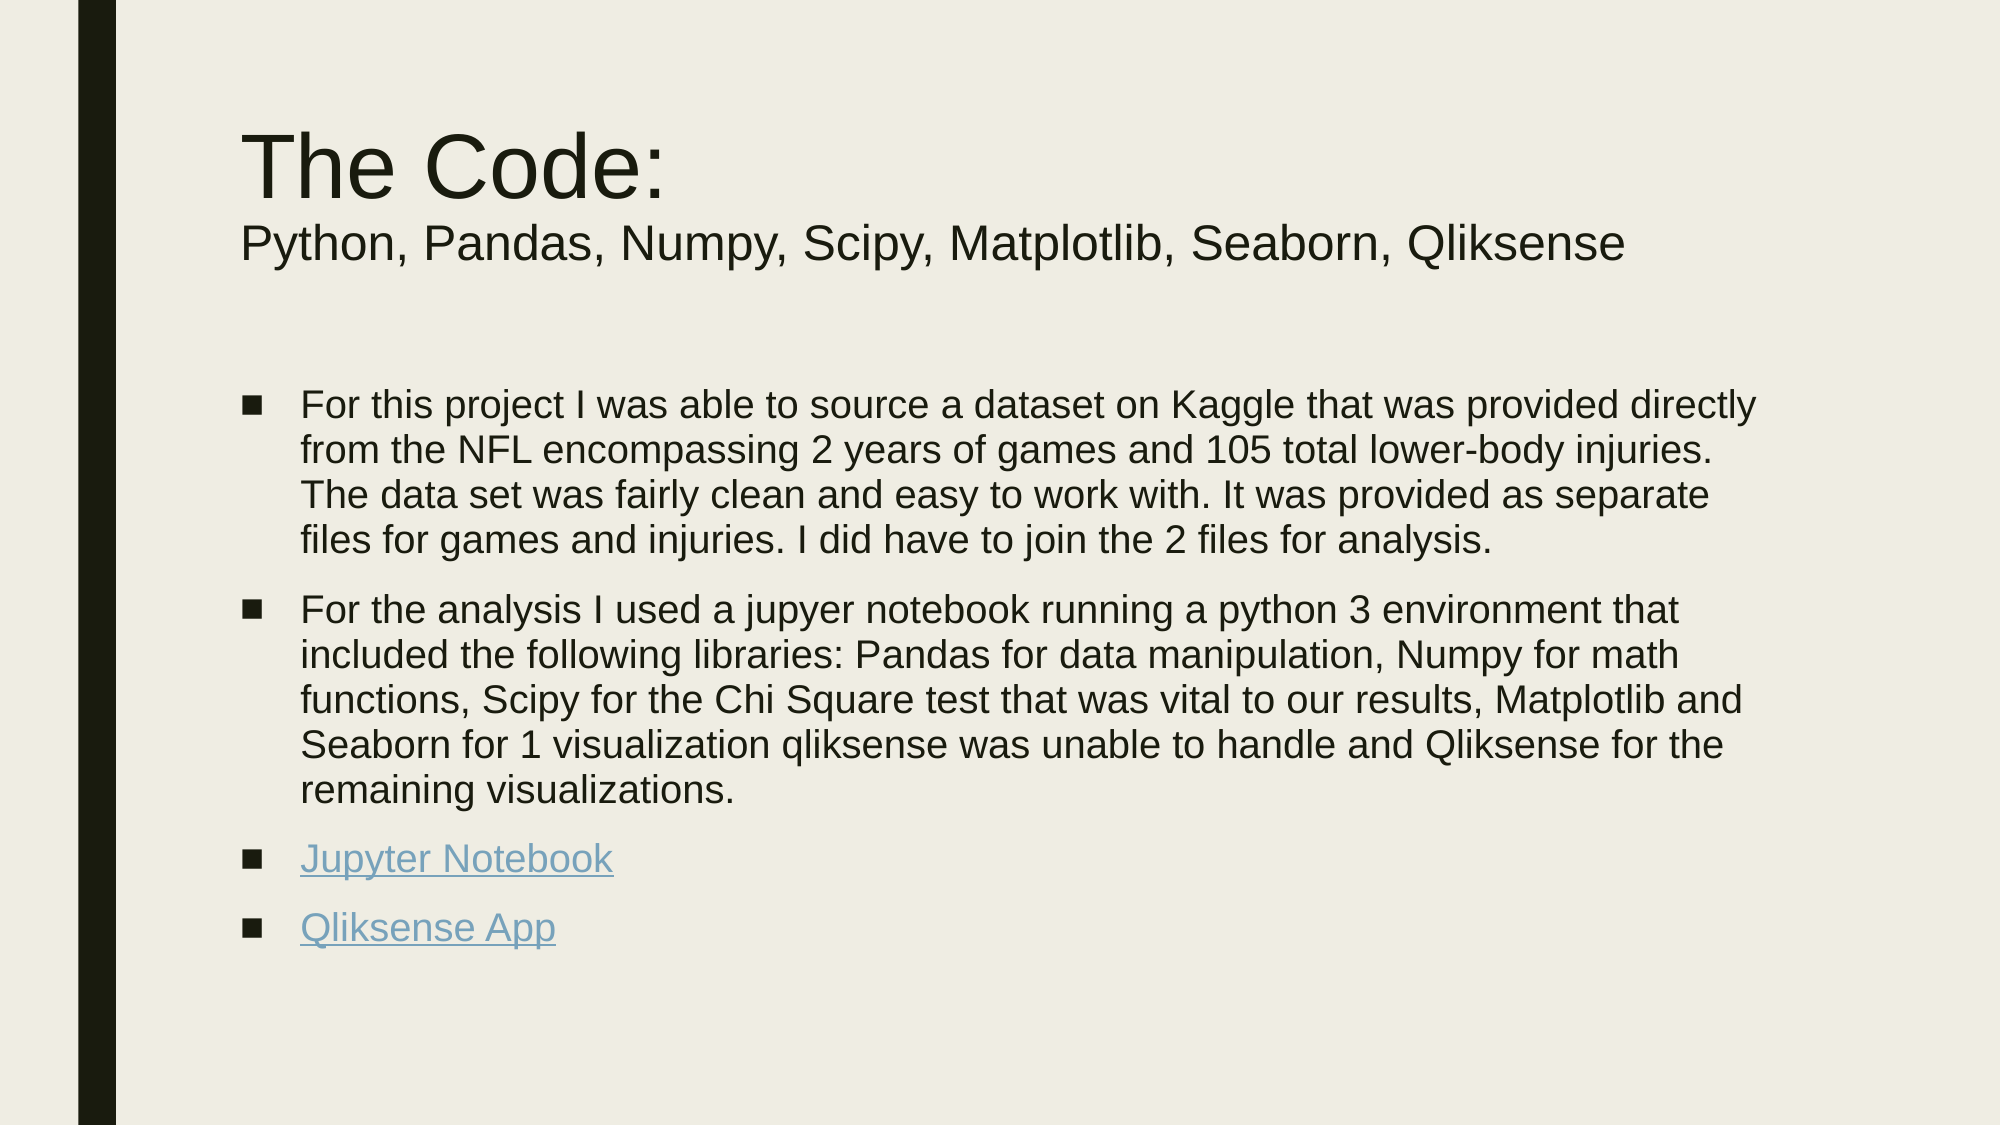

# The Code: Python, Pandas, Numpy, Scipy, Matplotlib, Seaborn, Qliksense
For this project I was able to source a dataset on Kaggle that was provided directly from the NFL encompassing 2 years of games and 105 total lower-body injuries. The data set was fairly clean and easy to work with. It was provided as separate files for games and injuries. I did have to join the 2 files for analysis.
For the analysis I used a jupyer notebook running a python 3 environment that included the following libraries: Pandas for data manipulation, Numpy for math functions, Scipy for the Chi Square test that was vital to our results, Matplotlib and Seaborn for 1 visualization qliksense was unable to handle and Qliksense for the remaining visualizations.
Jupyter Notebook
Qliksense App